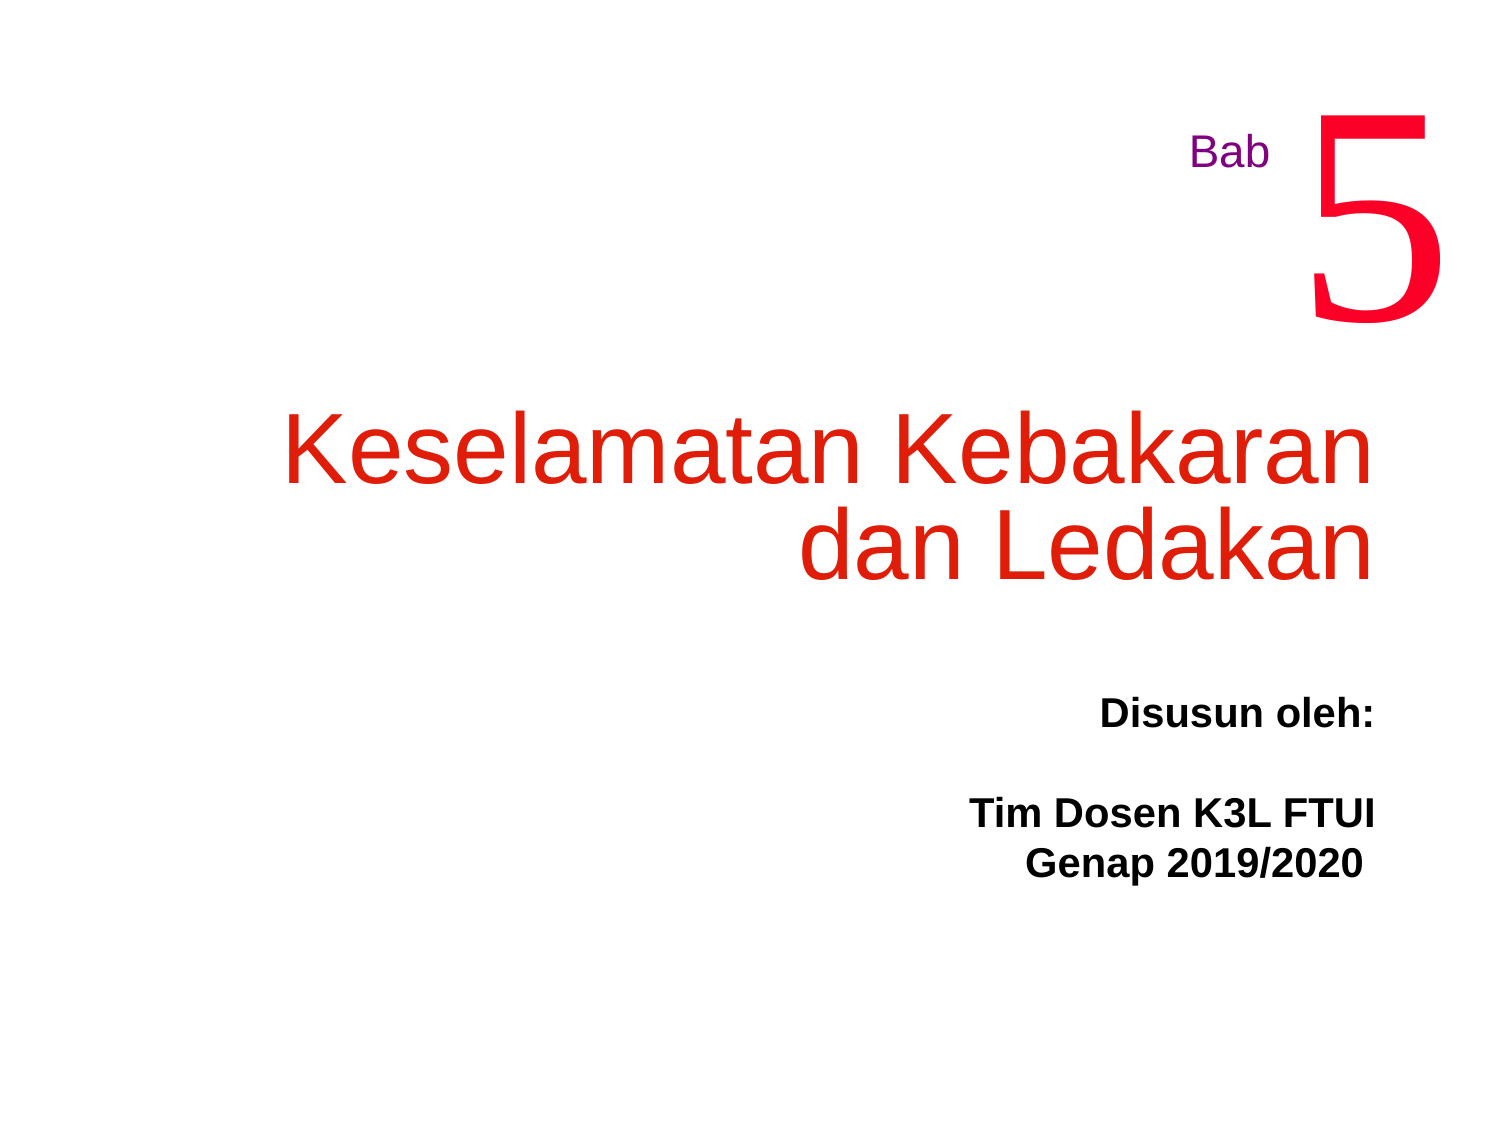

5
Bab
Keselamatan Kebakaran dan Ledakan

Disusun oleh:

Tim Dosen K3L FTUI
Genap 2019/2020